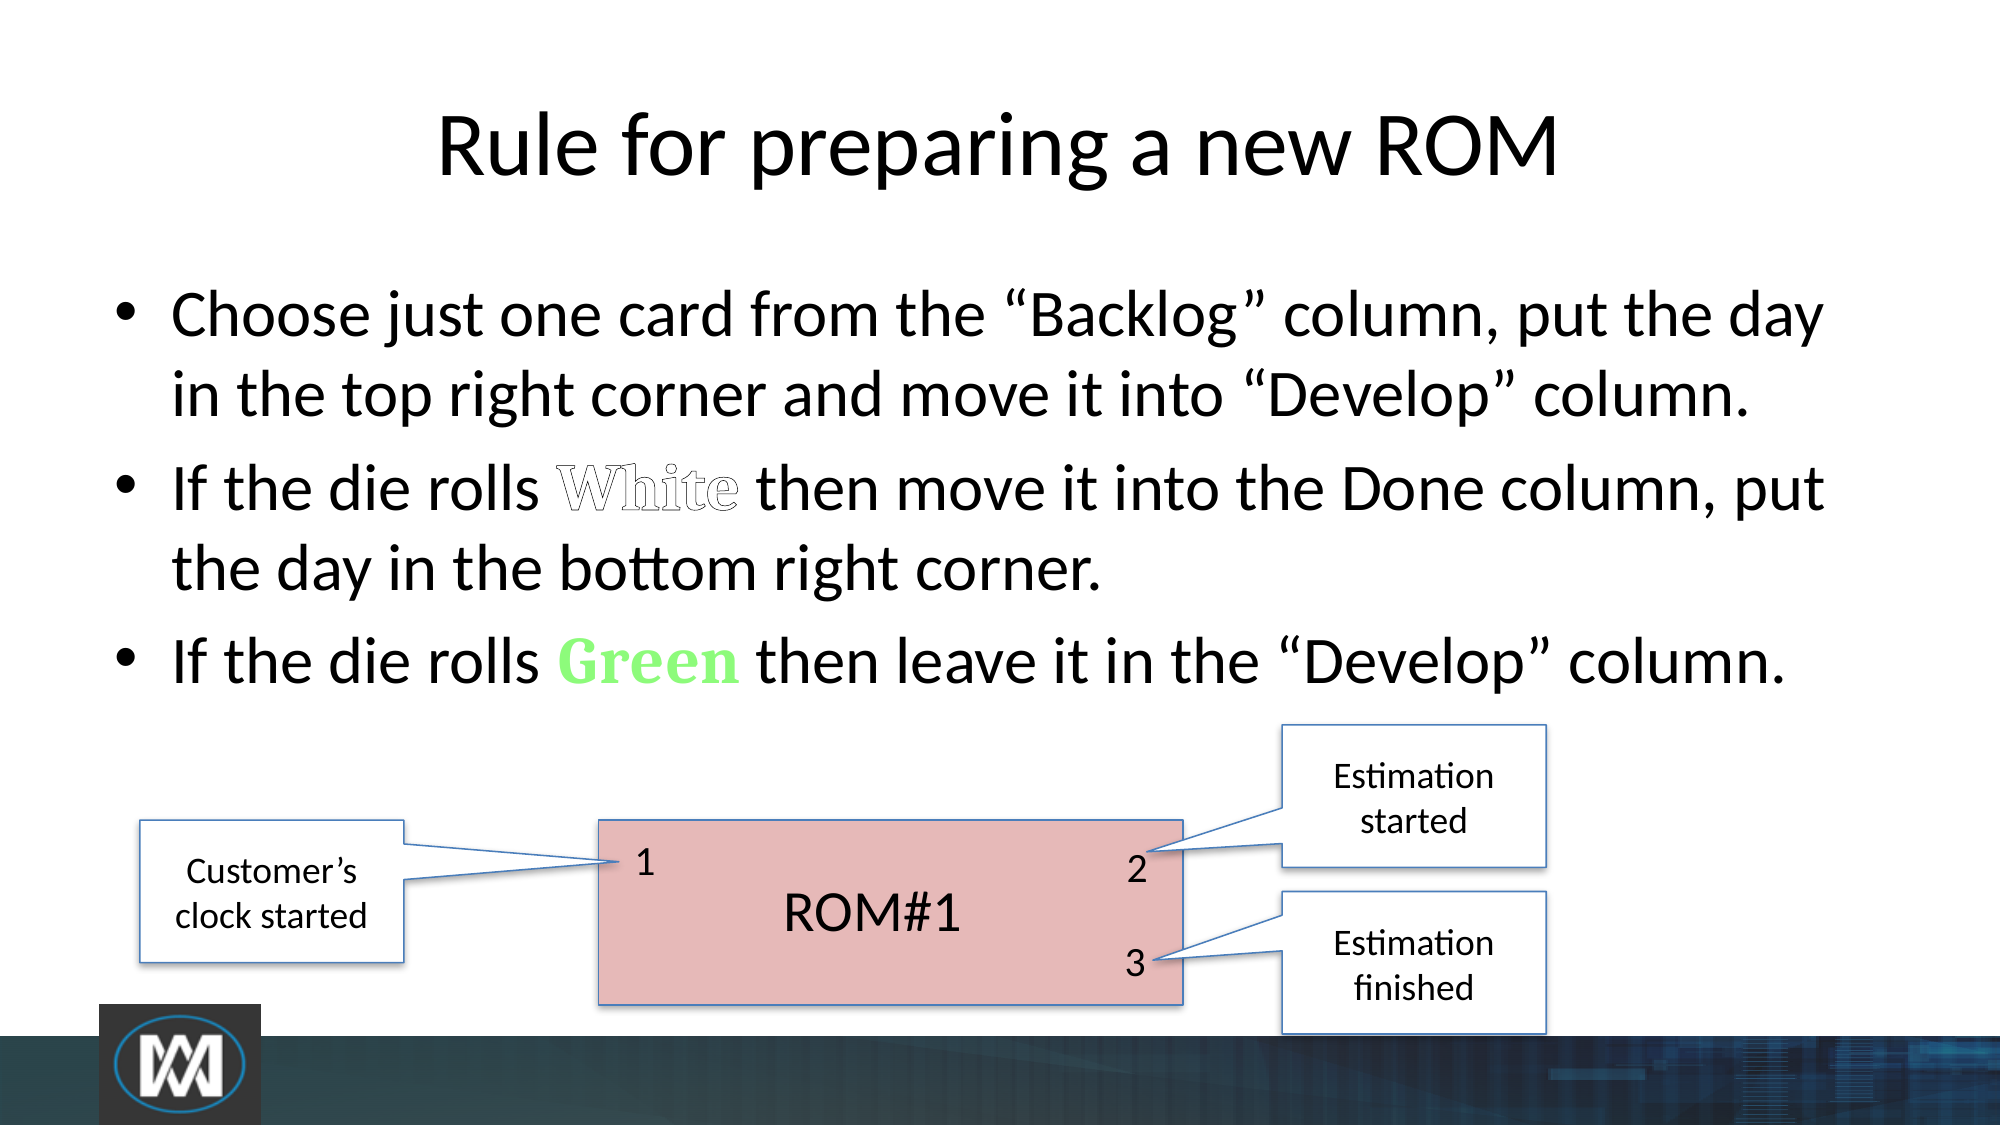

# Rule for preparing a new ROM
Choose just one card from the “Backlog” column, put the day in the top right corner and move it into “Develop” column.
If the die rolls White then move it into the Done column, put the day in the bottom right corner.
If the die rolls Green then leave it in the “Develop” column.
Estimation started
Customer’s clock started

ROM#1
1
2
3
Estimation finished